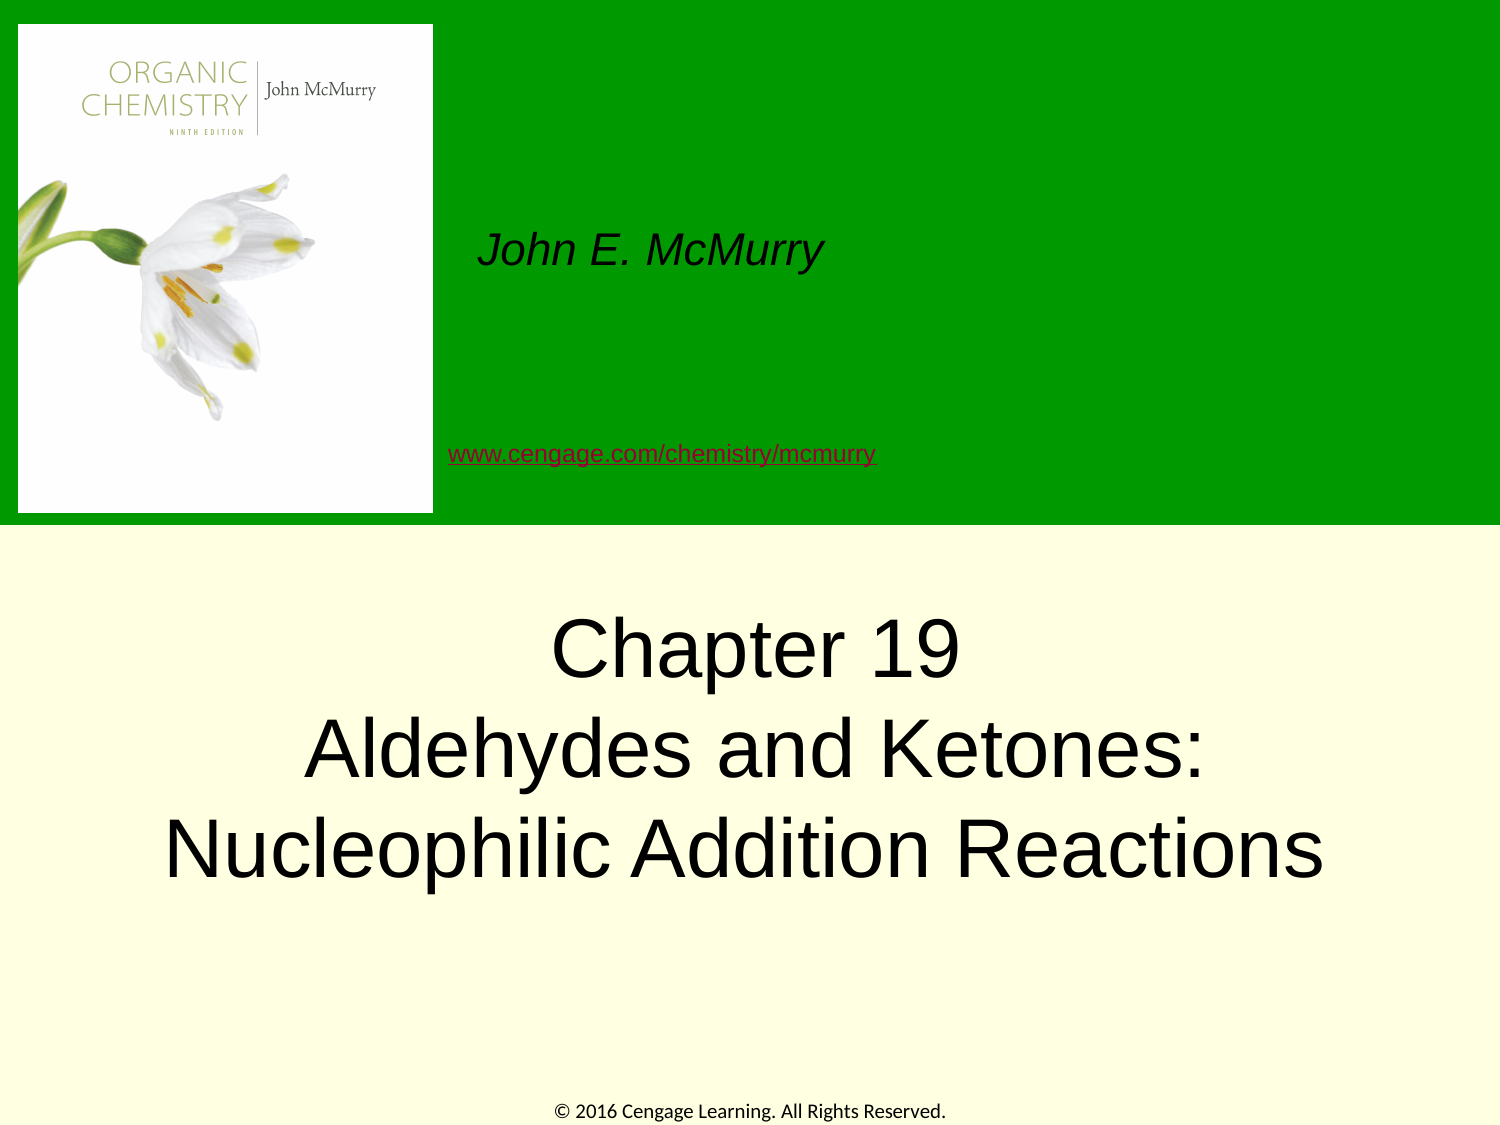

# Chapter 19 Aldehydes and Ketones: Nucleophilic Addition Reactions